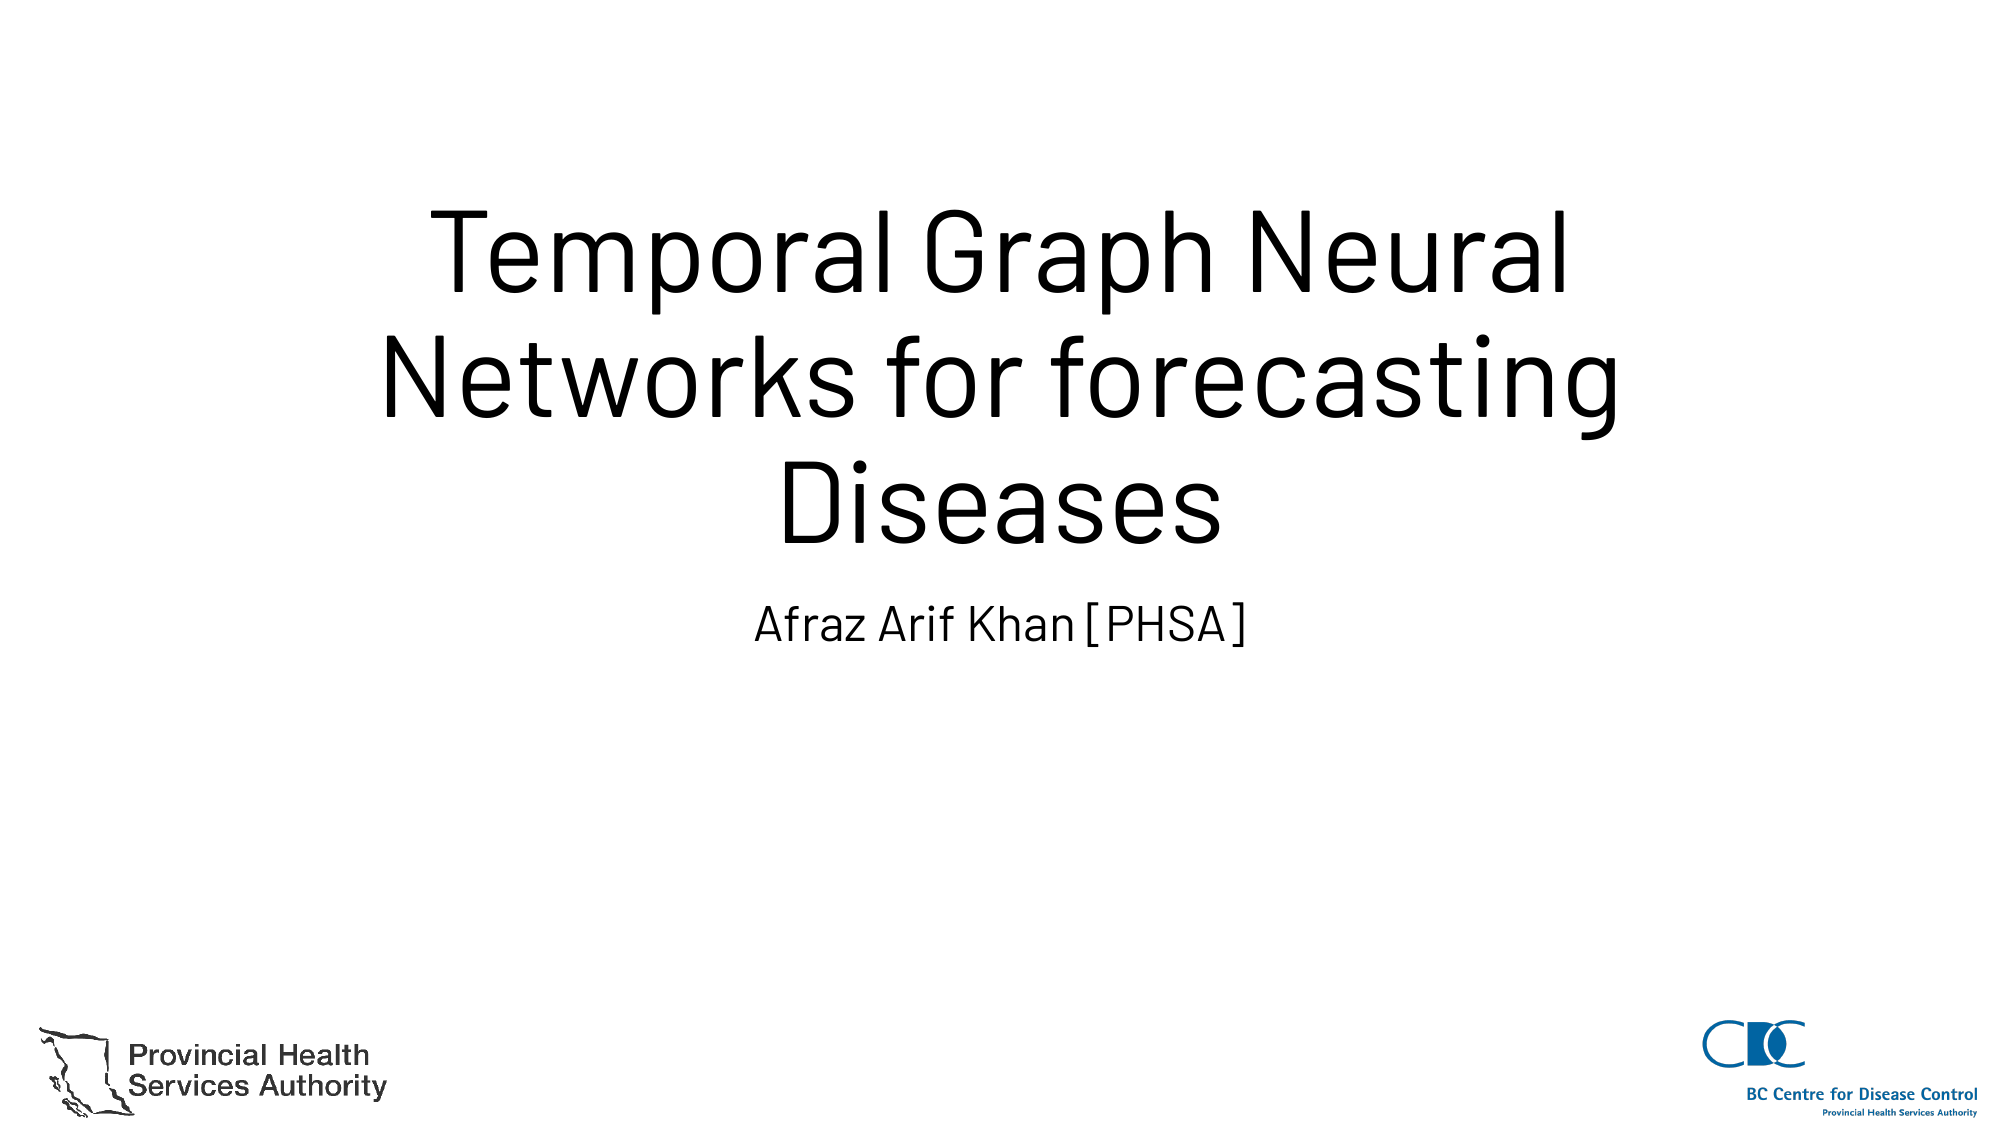

# Temporal Graph Neural Networks for forecasting Diseases
Afraz Arif Khan [PHSA]